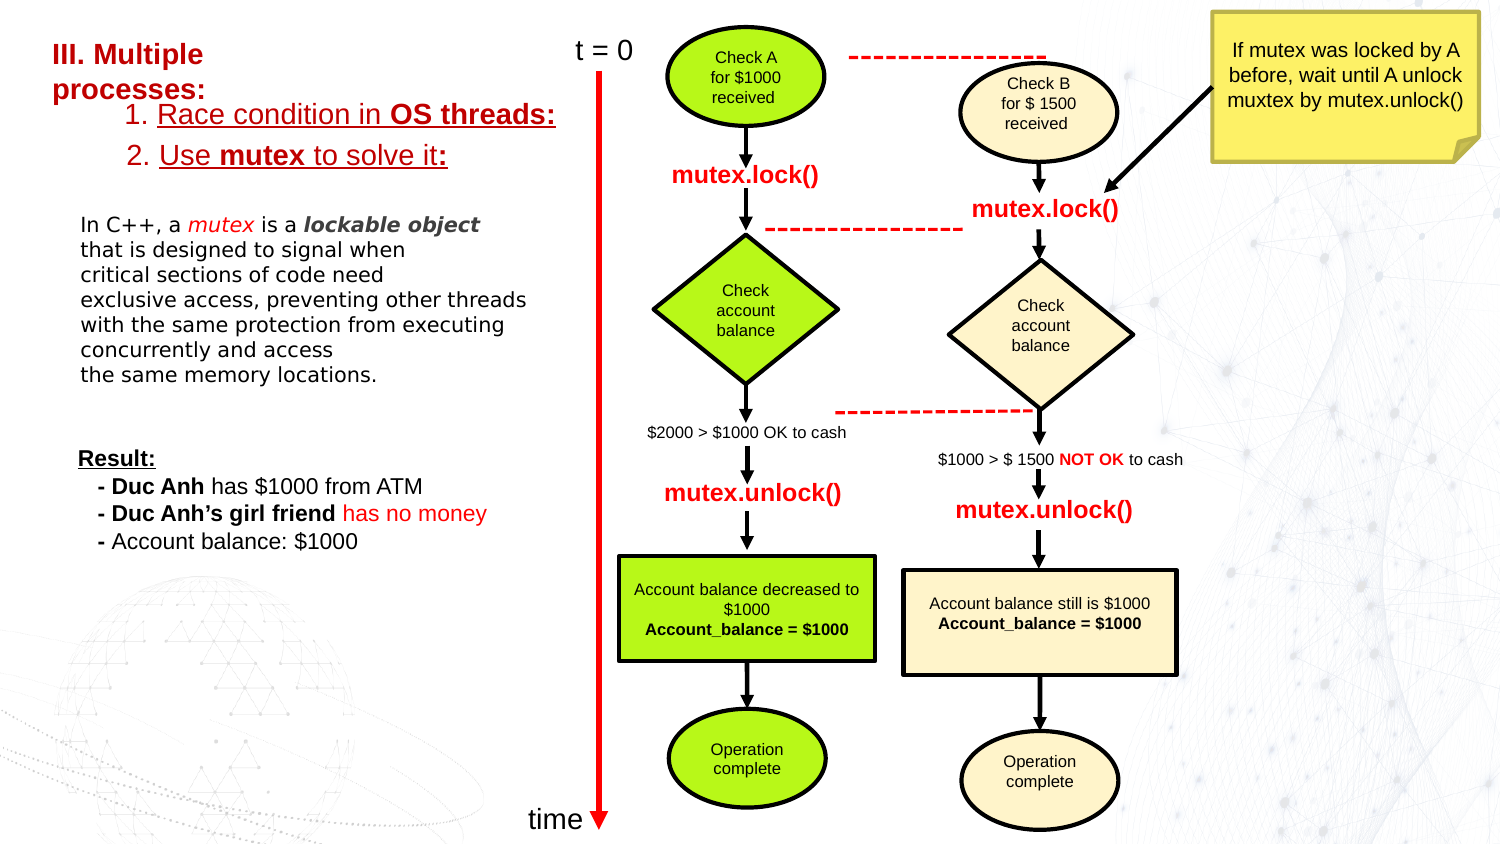

If mutex was locked by A before, wait until A unlock muxtex by mutex.unlock()
t = 0
Check A for $1000 received
Check B for $ 1500 received

Check account balance
Check account balance

$2000 > $1000 OK to cash
$1000 > $ 1500 NOT OK to cash
Account balance decreased to $1000
Account_balance = $1000
Account balance still is $1000
Account_balance = $1000

Operation complete
Operation complete

time
mutex.lock()
mutex.lock()
mutex.unlock()
mutex.unlock()
III. Multiple processes:
1. Race condition in OS threads:
2. Use mutex to solve it:
In C++, a mutex is a lockable object
that is designed to signal when
critical sections of code need
exclusive access, preventing other threads
with the same protection from executing
concurrently and access
the same memory locations.
Result:
   - Duc Anh has $1000 from ATM
   - Duc Anh’s girl friend has no money
   - Account balance: $1000